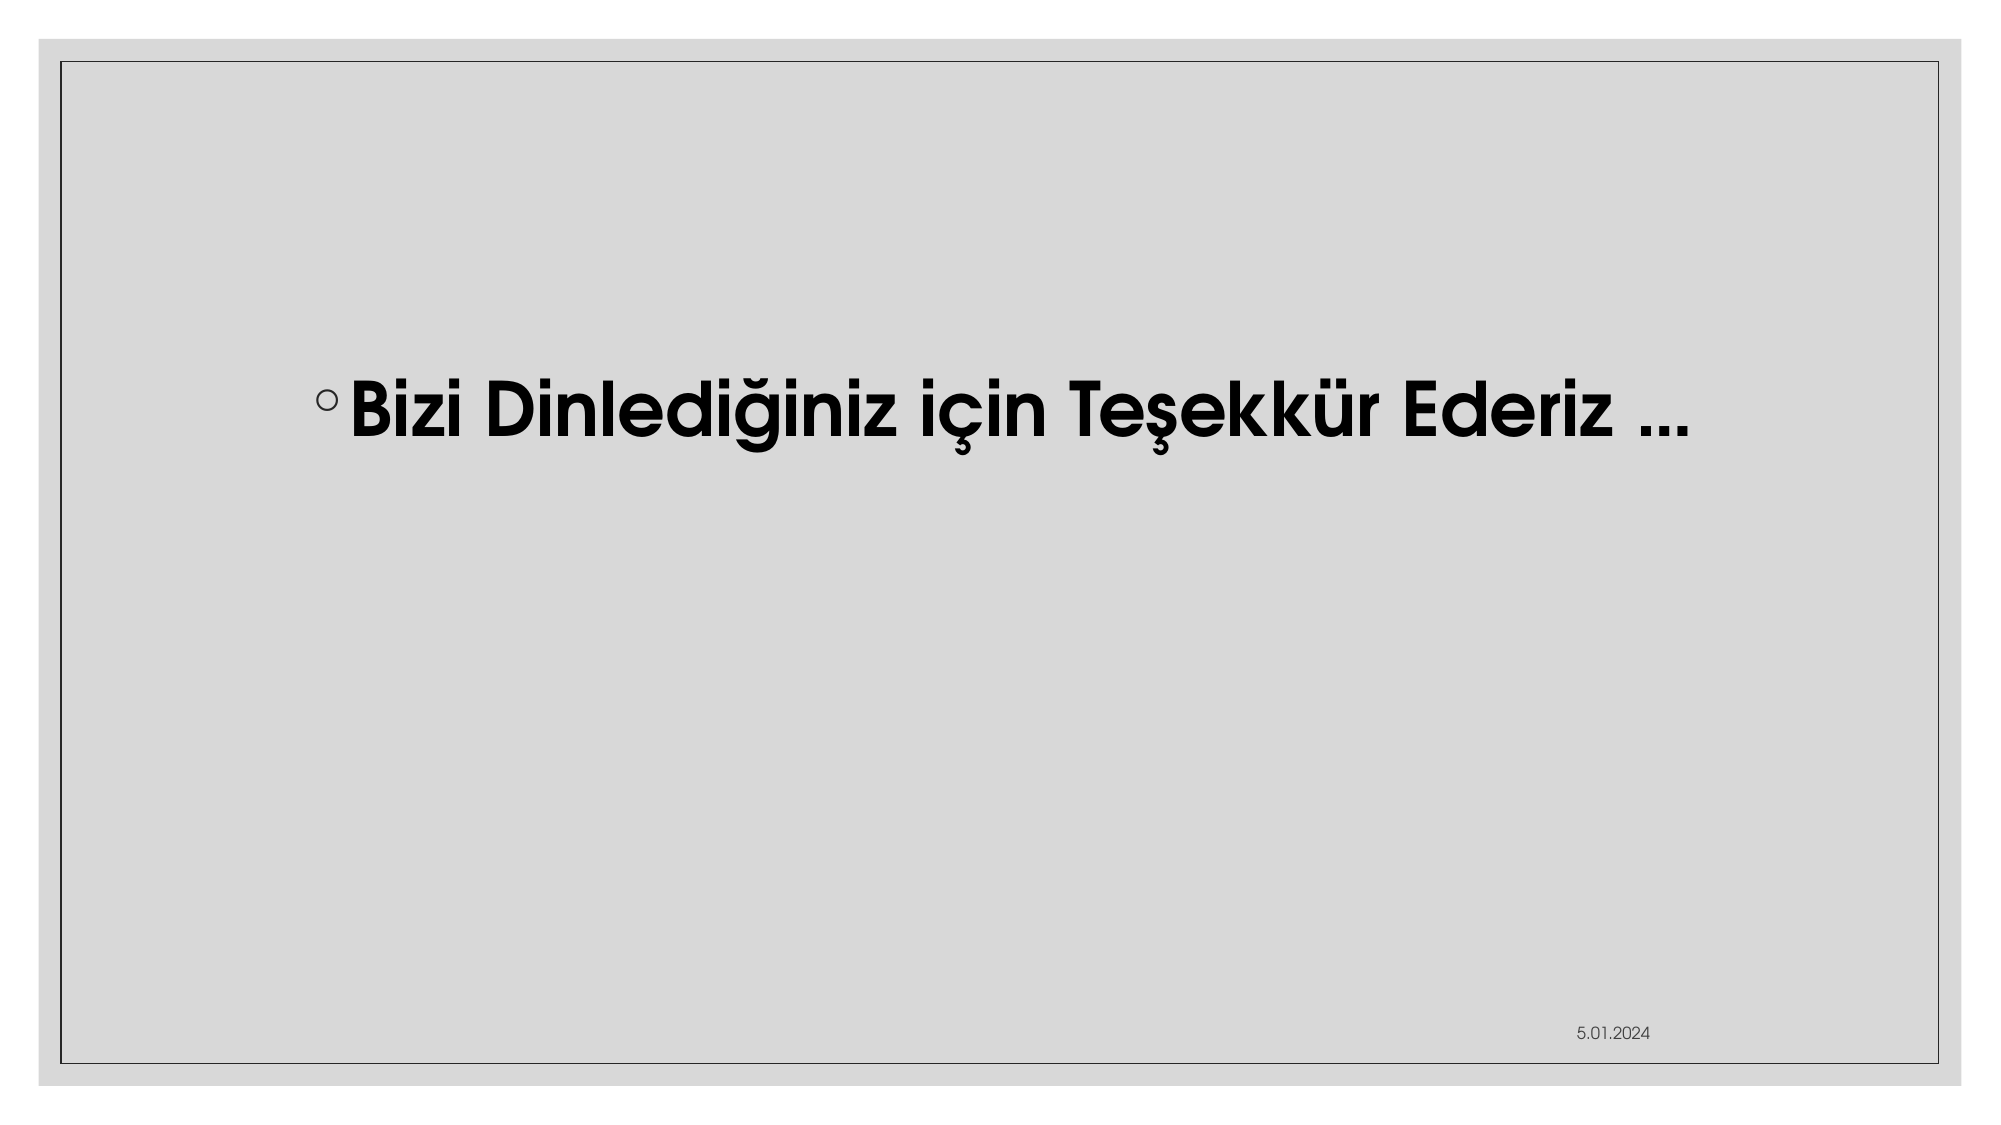

Bizi Dinlediğiniz için Teşekkür Ederiz …
5.01.2024